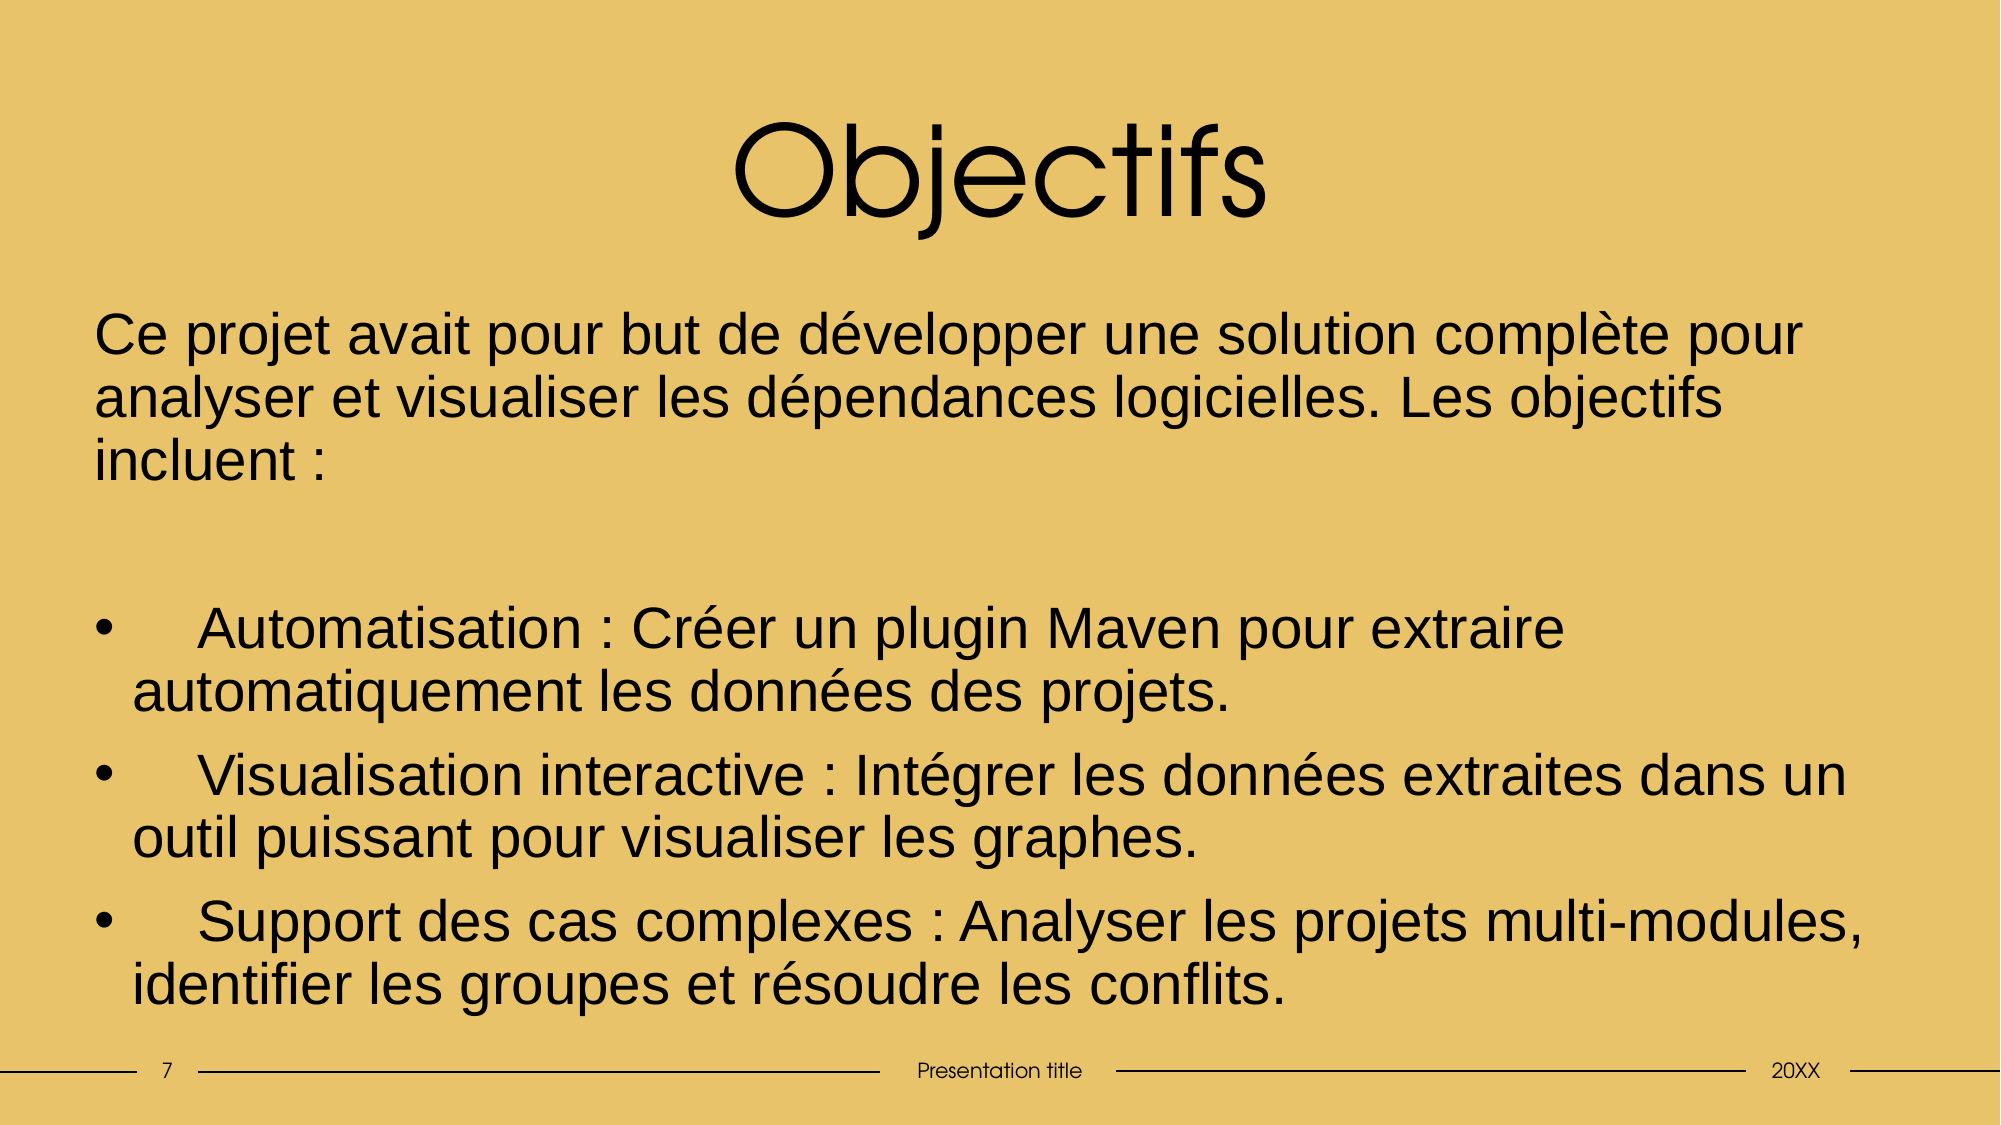

# Objectifs
Ce projet avait pour but de développer une solution complète pour analyser et visualiser les dépendances logicielles. Les objectifs incluent :

    Automatisation : Créer un plugin Maven pour extraire automatiquement les données des projets.
    Visualisation interactive : Intégrer les données extraites dans un outil puissant pour visualiser les graphes.
    Support des cas complexes : Analyser les projets multi-modules, identifier les groupes et résoudre les conflits.
7
Presentation title
20XX